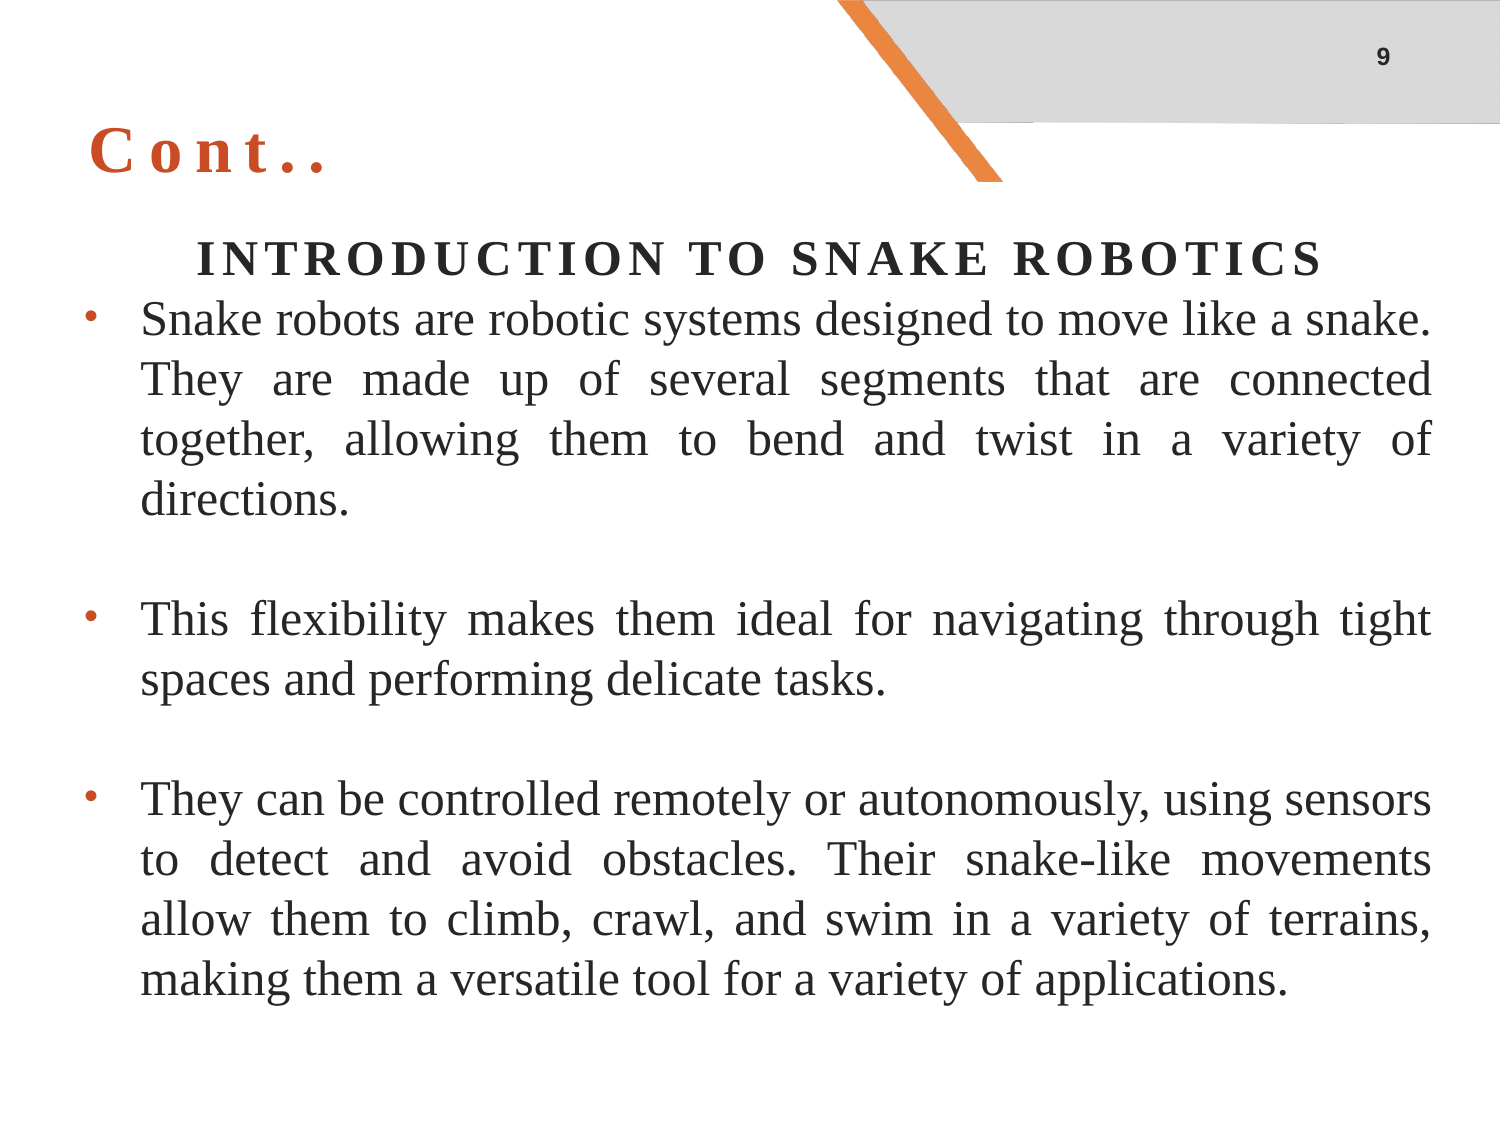

9
# Cont..
INTRODUCTION TO SNAKE ROBOTICS
Snake robots are robotic systems designed to move like a snake. They are made up of several segments that are connected together, allowing them to bend and twist in a variety of directions.

This flexibility makes them ideal for navigating through tight spaces and performing delicate tasks.

They can be controlled remotely or autonomously, using sensors to detect and avoid obstacles. Their snake-like movements allow them to climb, crawl, and swim in a variety of terrains, making them a versatile tool for a variety of applications.